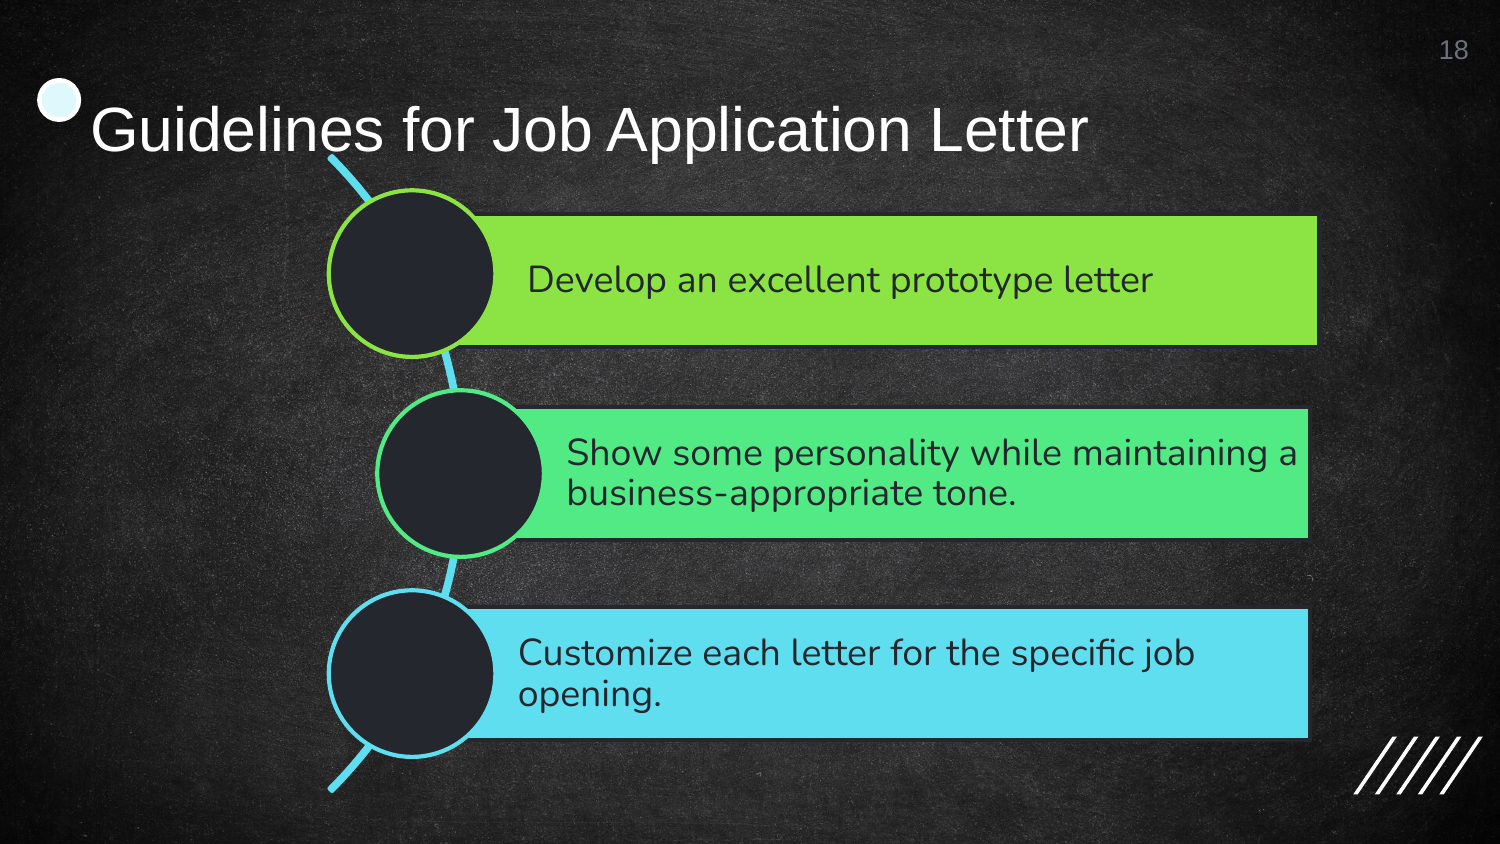

18
# Guidelines for Job Application Letter
Develop an excellent prototype letter
Show some personality while maintaining a business-appropriate tone.
Customize each letter for the specific job opening.